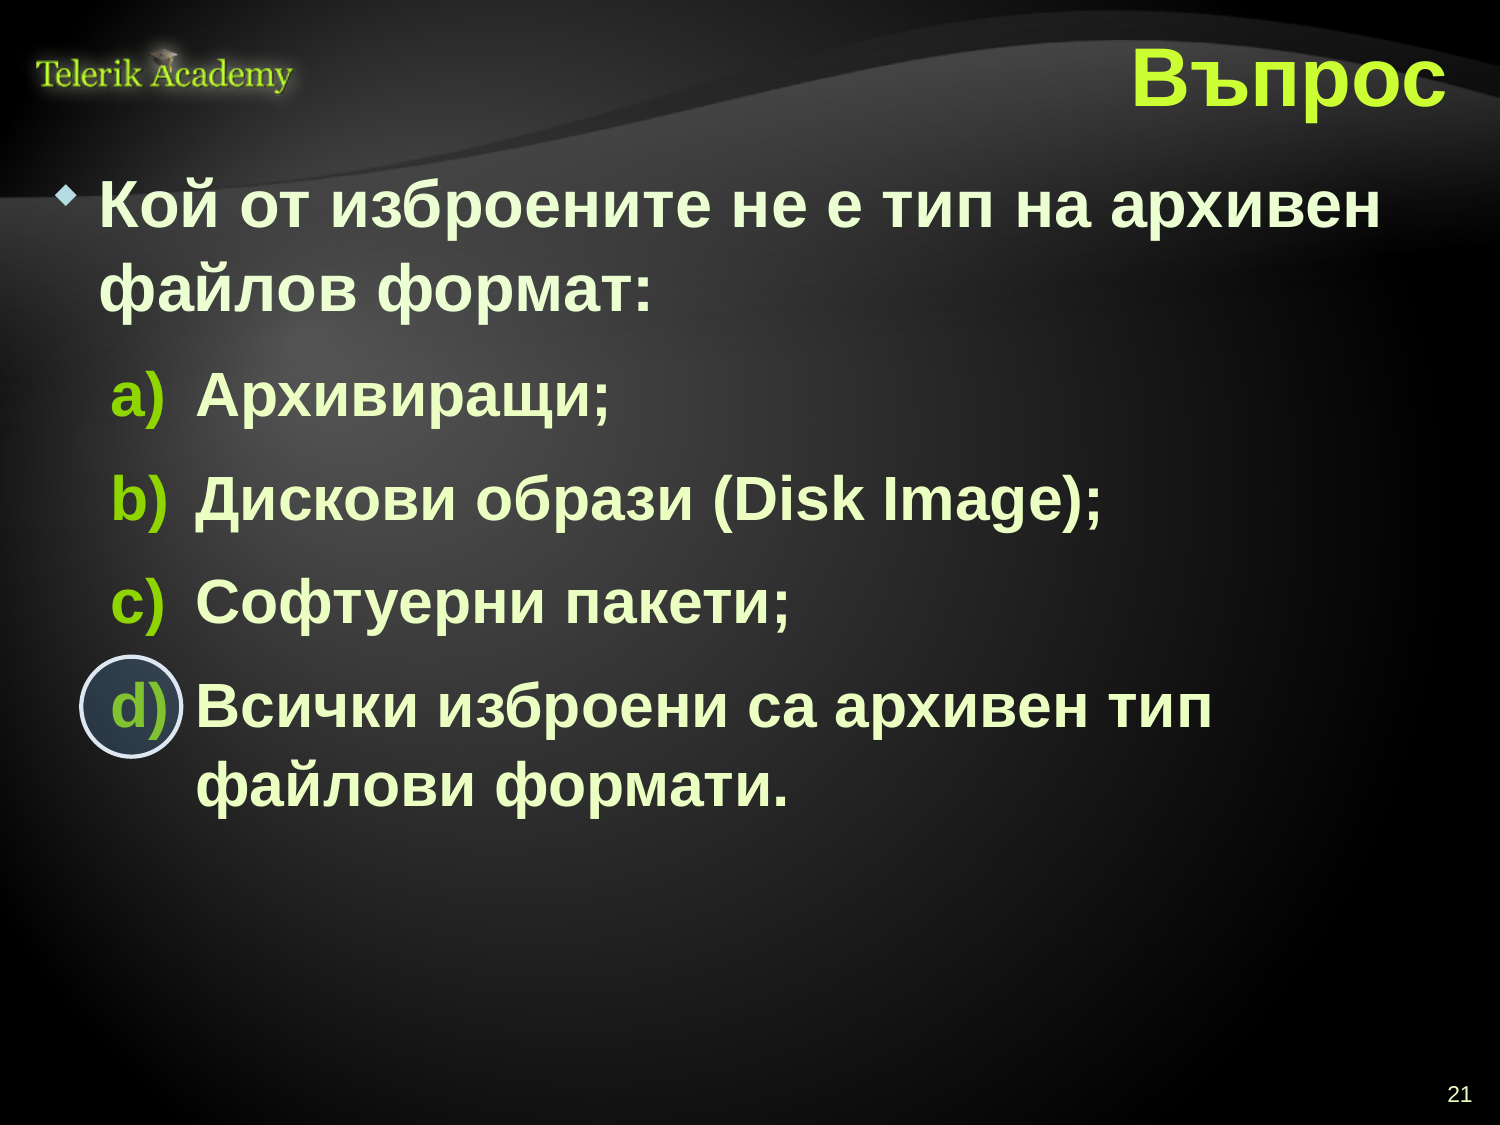

# Въпрос
Кой от изброените не е тип на архивен файлов формат:
Архивиращи;
Дискови образи (Disk Image);
Софтуерни пакети;
Всички изброени са архивен тип файлови формати.

21